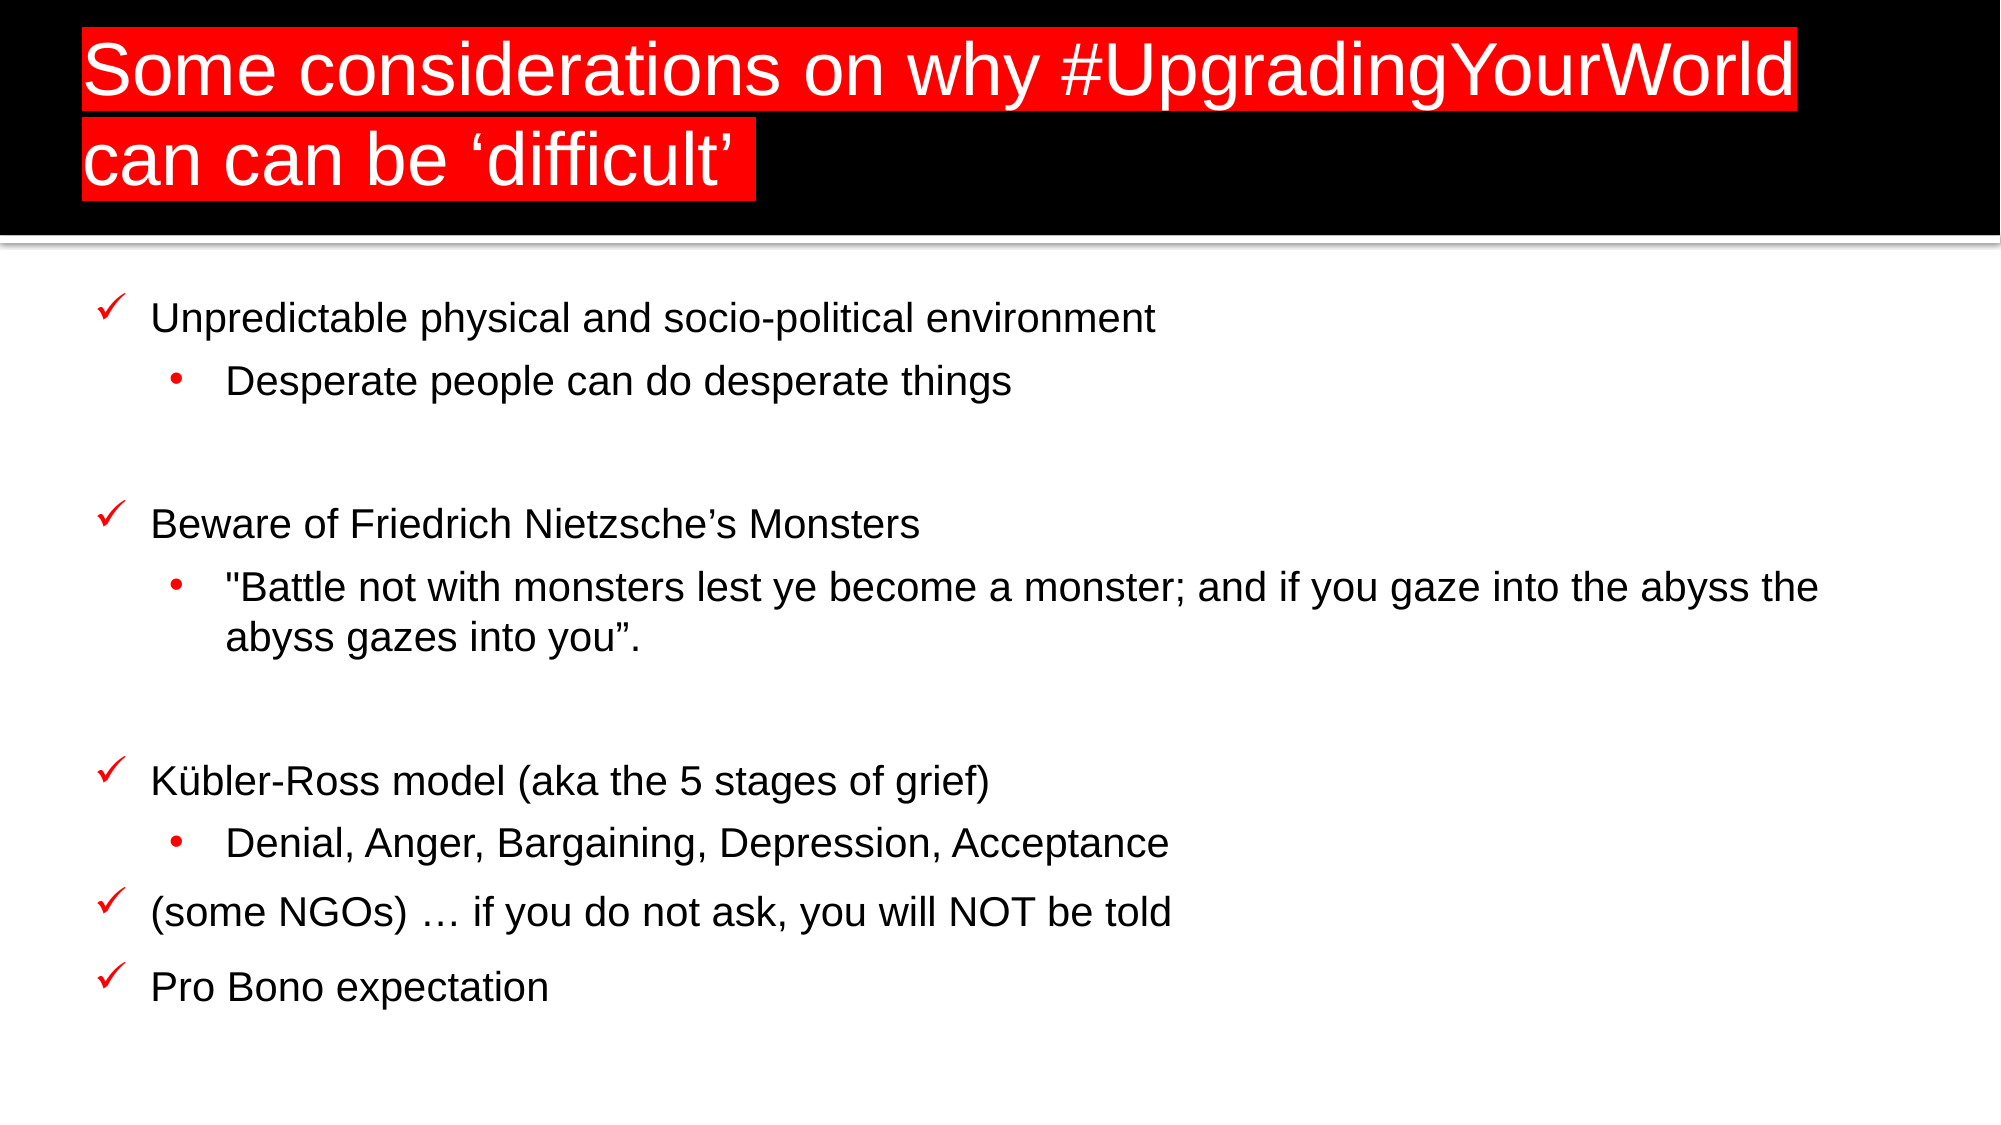

Some considerations on why #UpgradingYourWorld can can be ‘difficult’.
Unpredictable physical and socio-political environment
Desperate people can do desperate things

Beware of Friedrich Nietzsche’s Monsters
"Battle not with monsters lest ye become a monster; and if you gaze into the abyss the abyss gazes into you”.

Kübler-Ross model (aka the 5 stages of grief)
Denial, Anger, Bargaining, Depression, Acceptance
(some NGOs) … if you do not ask, you will NOT be told
Pro Bono expectation